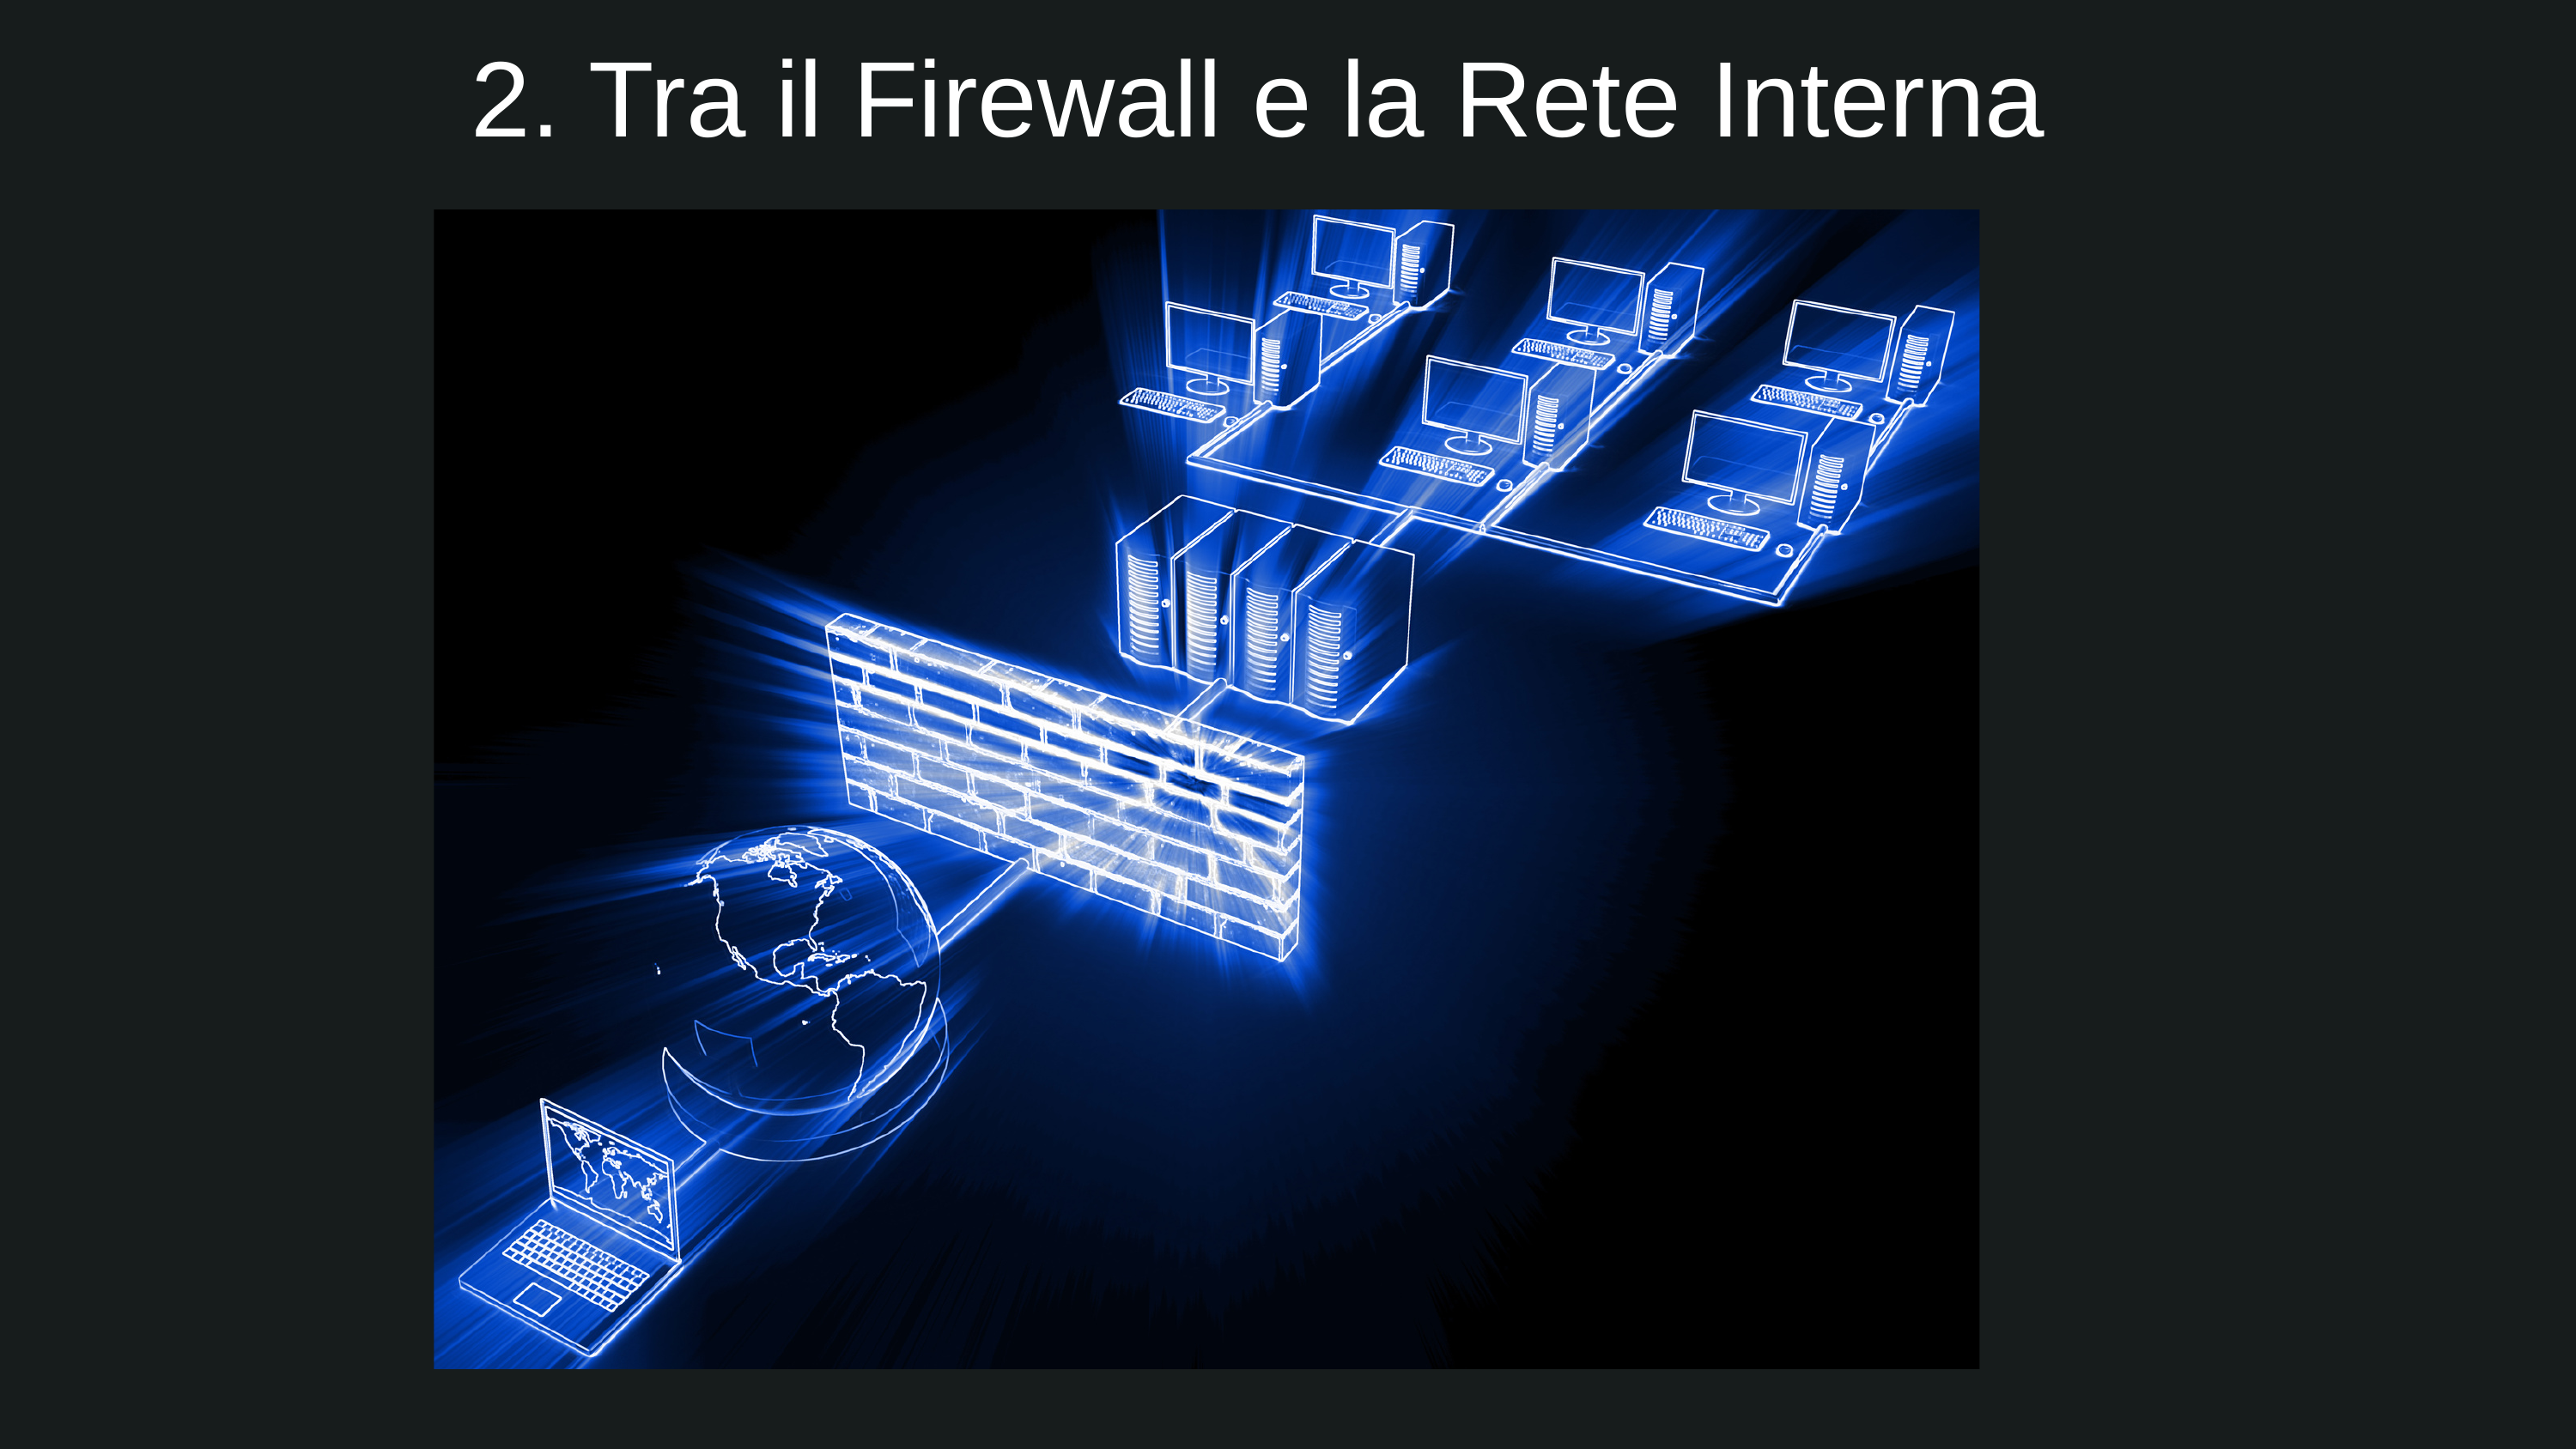

2. Tra il Firewall e la Rete Interna